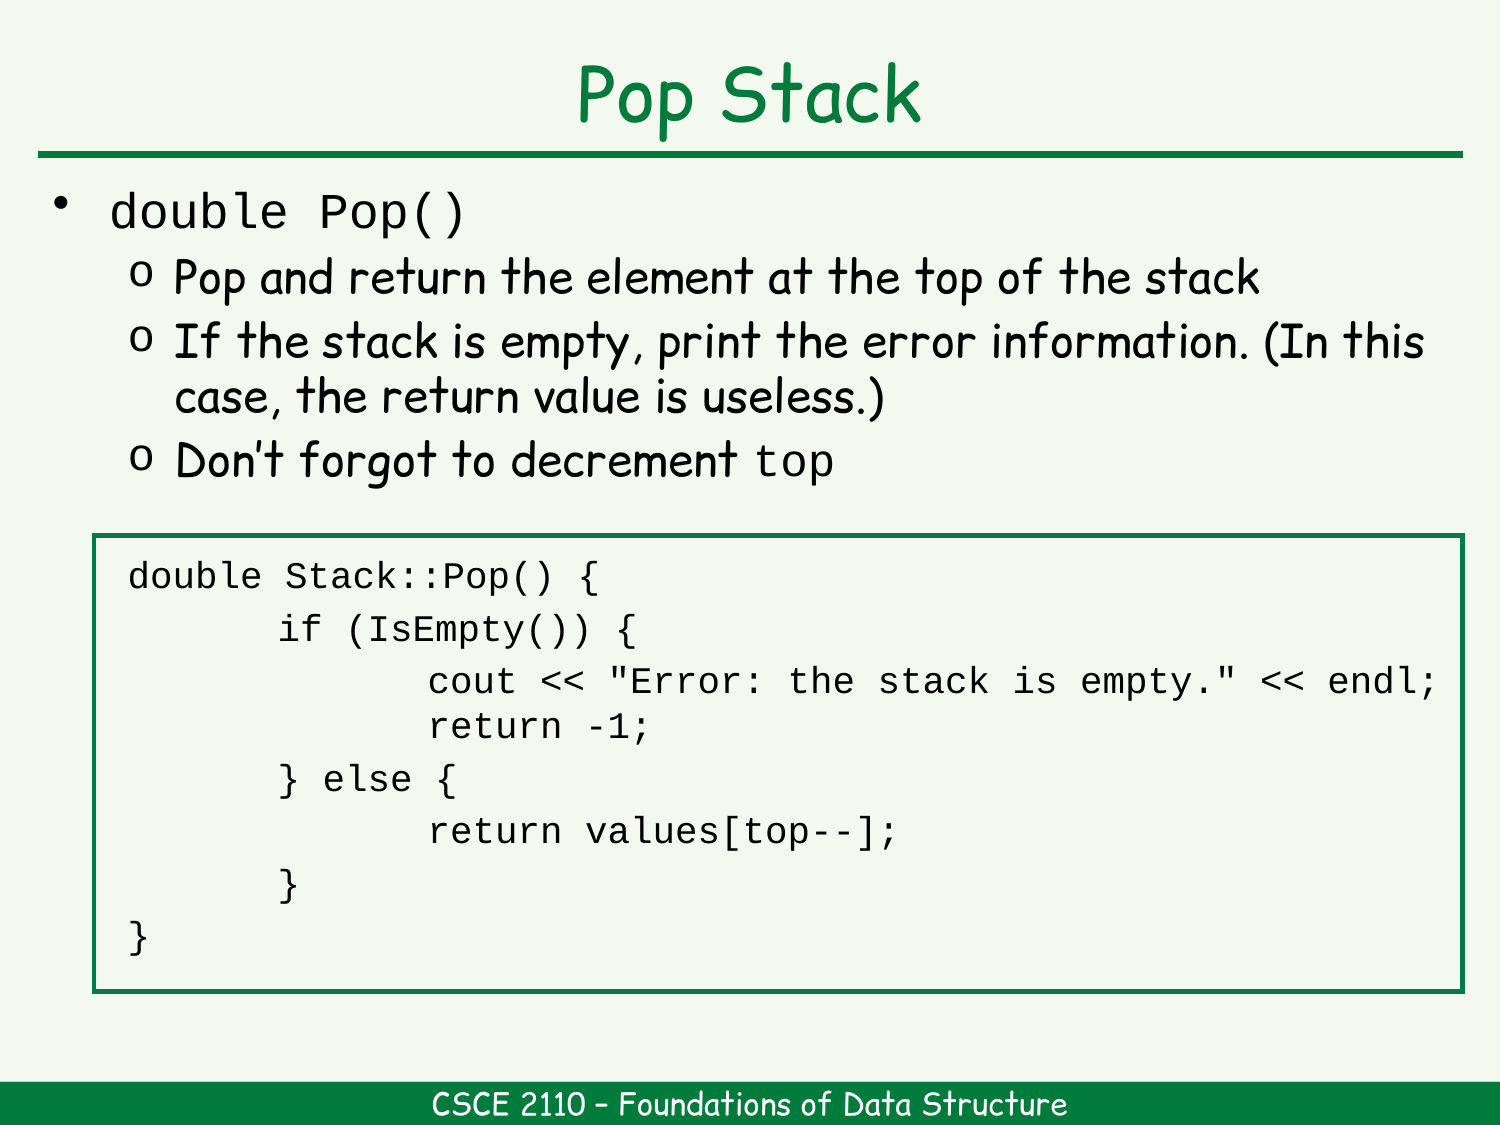

Pop Stack
double Pop()
Pop and return the element at the top of the stack
If the stack is empty, print the error information. (In this  case, the return value is useless.)
Don’t forgot to decrement top

double Stack::Pop() {
	if (IsEmpty()) {
		cout << "Error: the stack is empty." << endl;  		return -1;
	} else {
		return values[top--];
	}
}